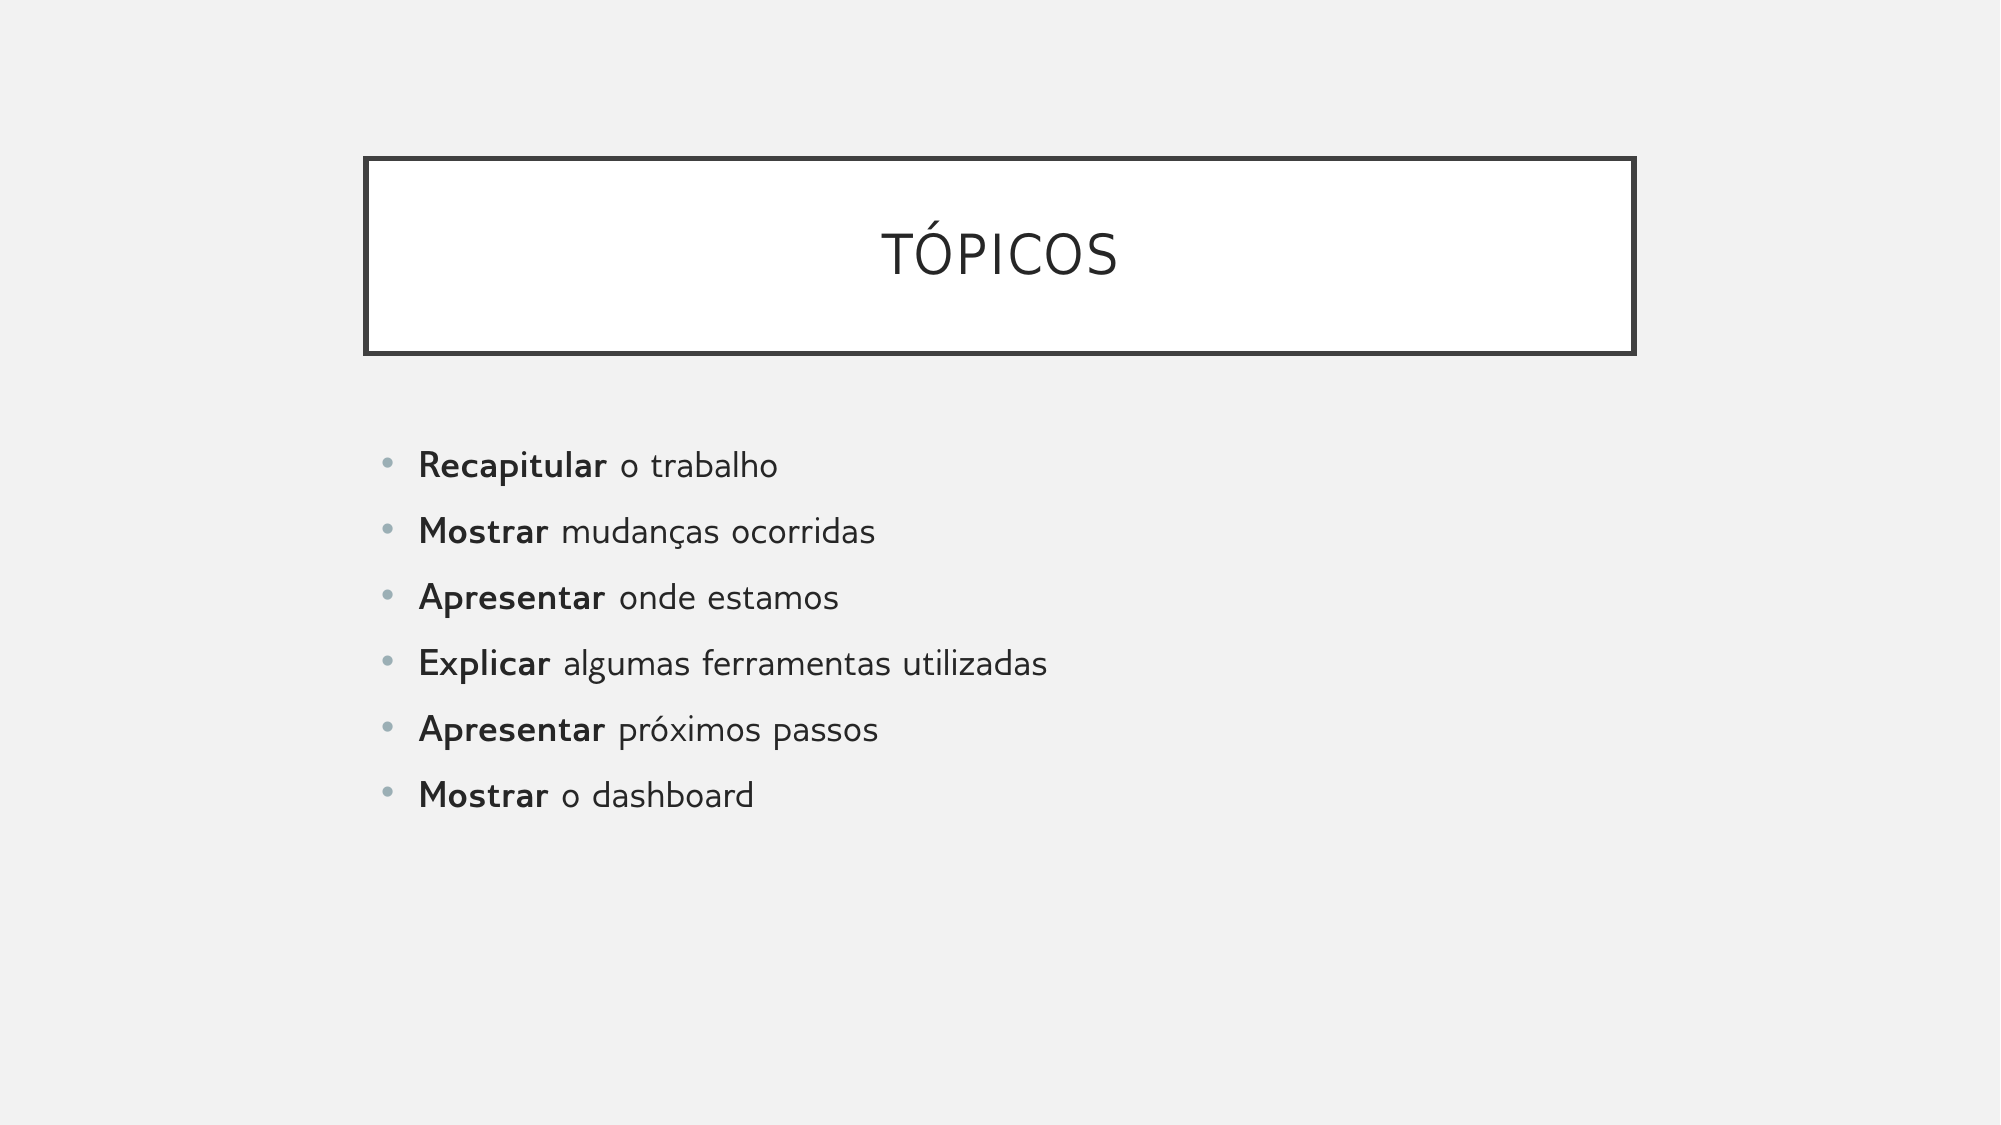

# Tópicos
Recapitular o trabalho
Mostrar mudanças ocorridas
Apresentar onde estamos
Explicar algumas ferramentas utilizadas
Apresentar próximos passos
Mostrar o dashboard